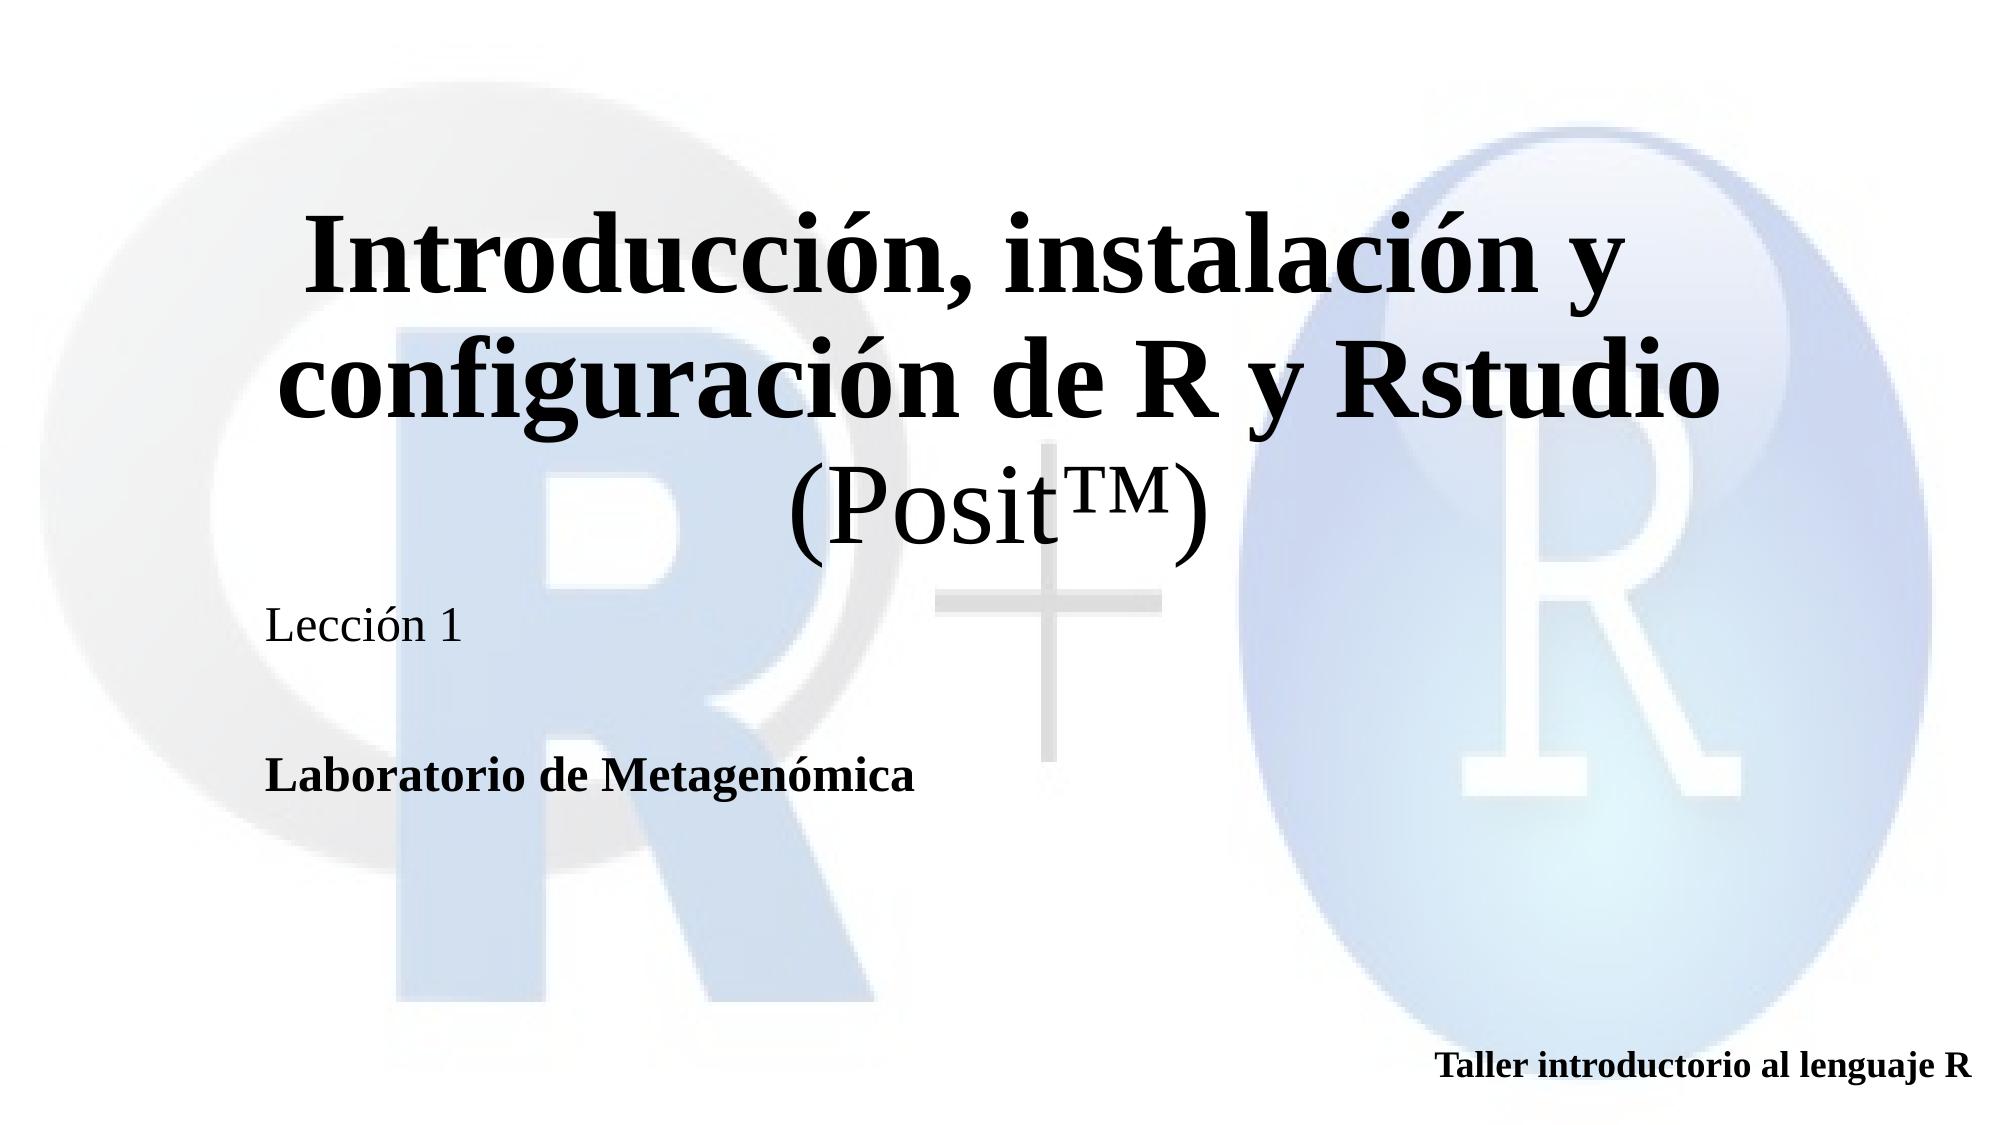

# Introducción, instalación y 	configuración de R y Rstudio (Posit™)
Lección 1

Laboratorio de Metagenómica
Taller introductorio al lenguaje R